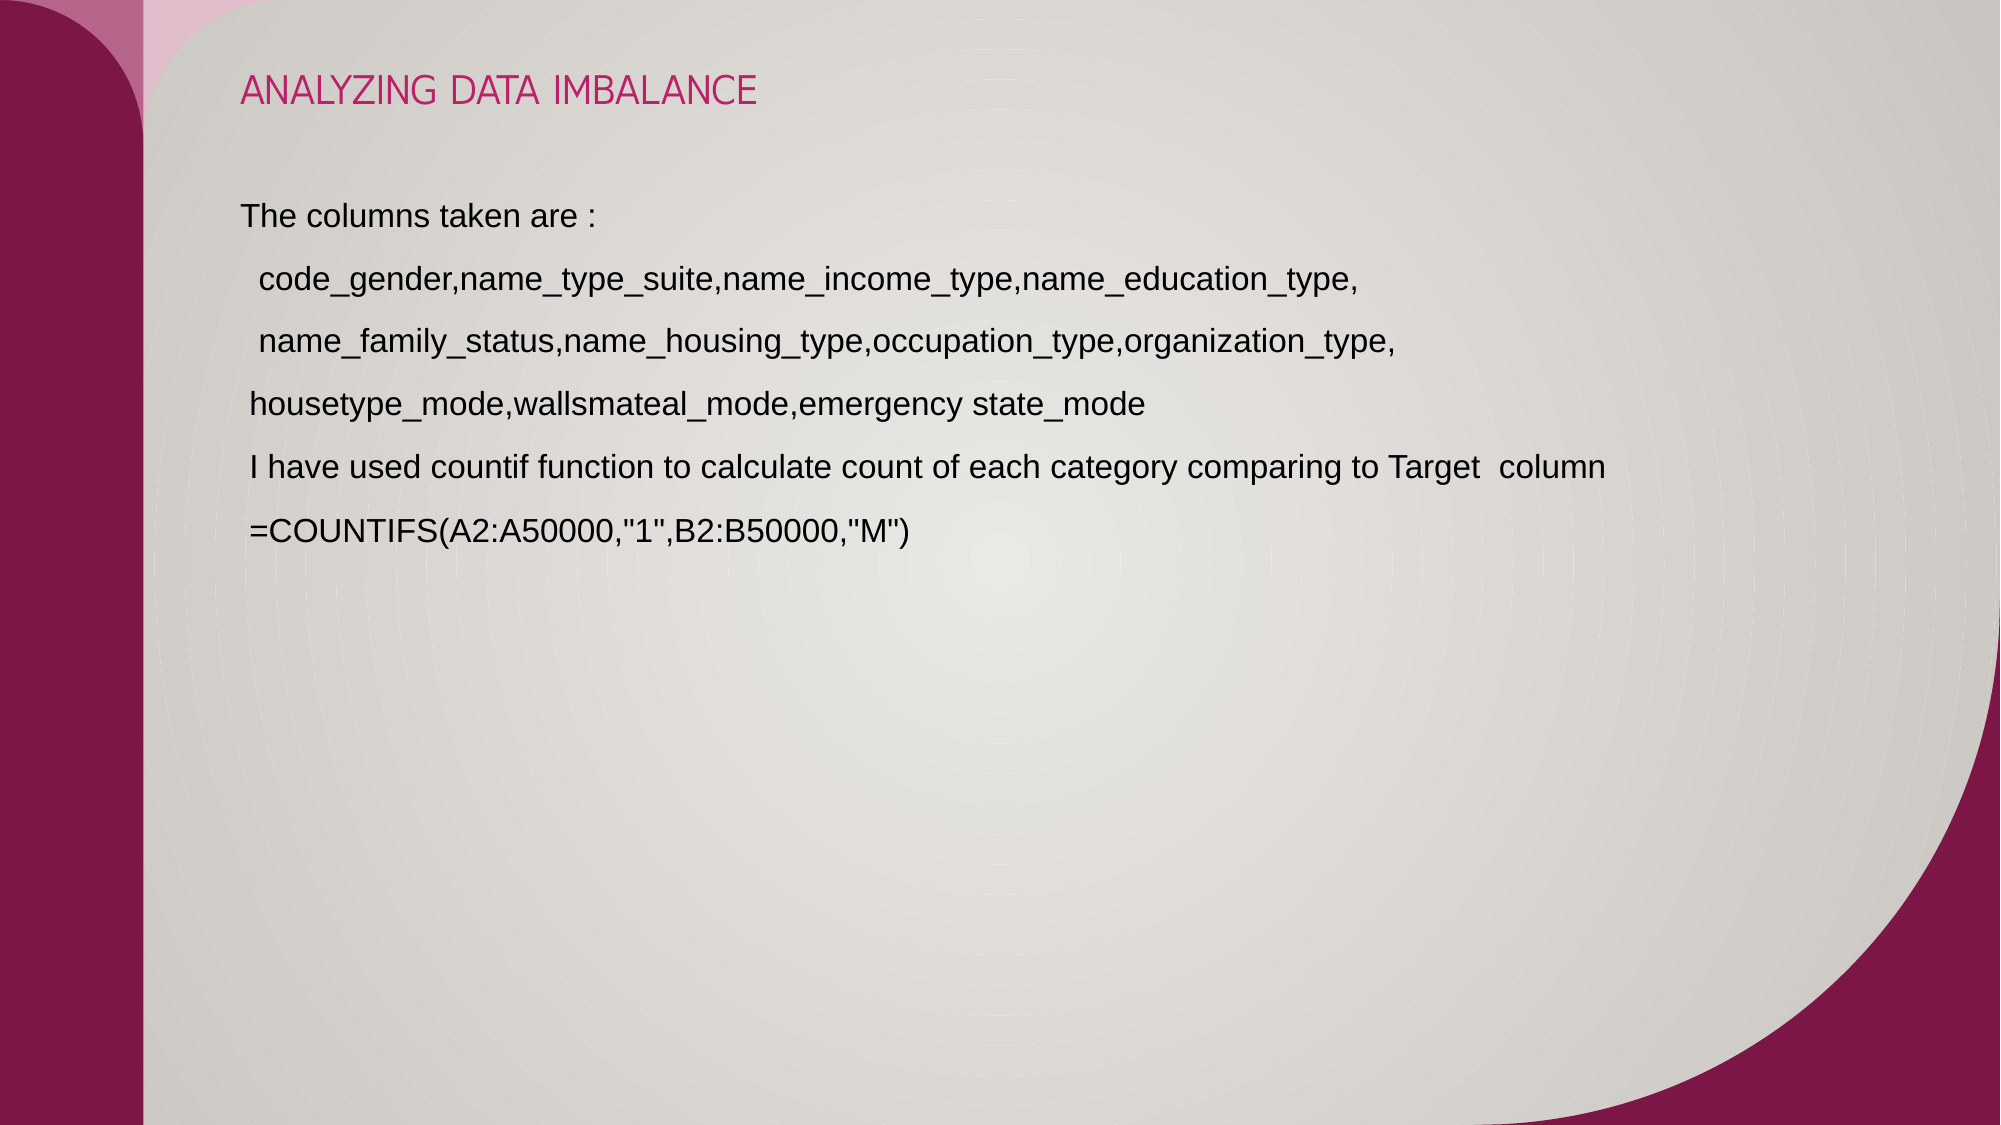

# ANALYZING DATA IMBALANCE
The columns taken are :
  code_gender,name_type_suite,name_income_type,name_education_type,
  name_family_status,name_housing_type,occupation_type,organization_type,
 housetype_mode,wallsmateal_mode,emergency state_mode
 I have used countif function to calculate count of each category comparing to Target  column
 =COUNTIFS(A2:A50000,"1",B2:B50000,"M")